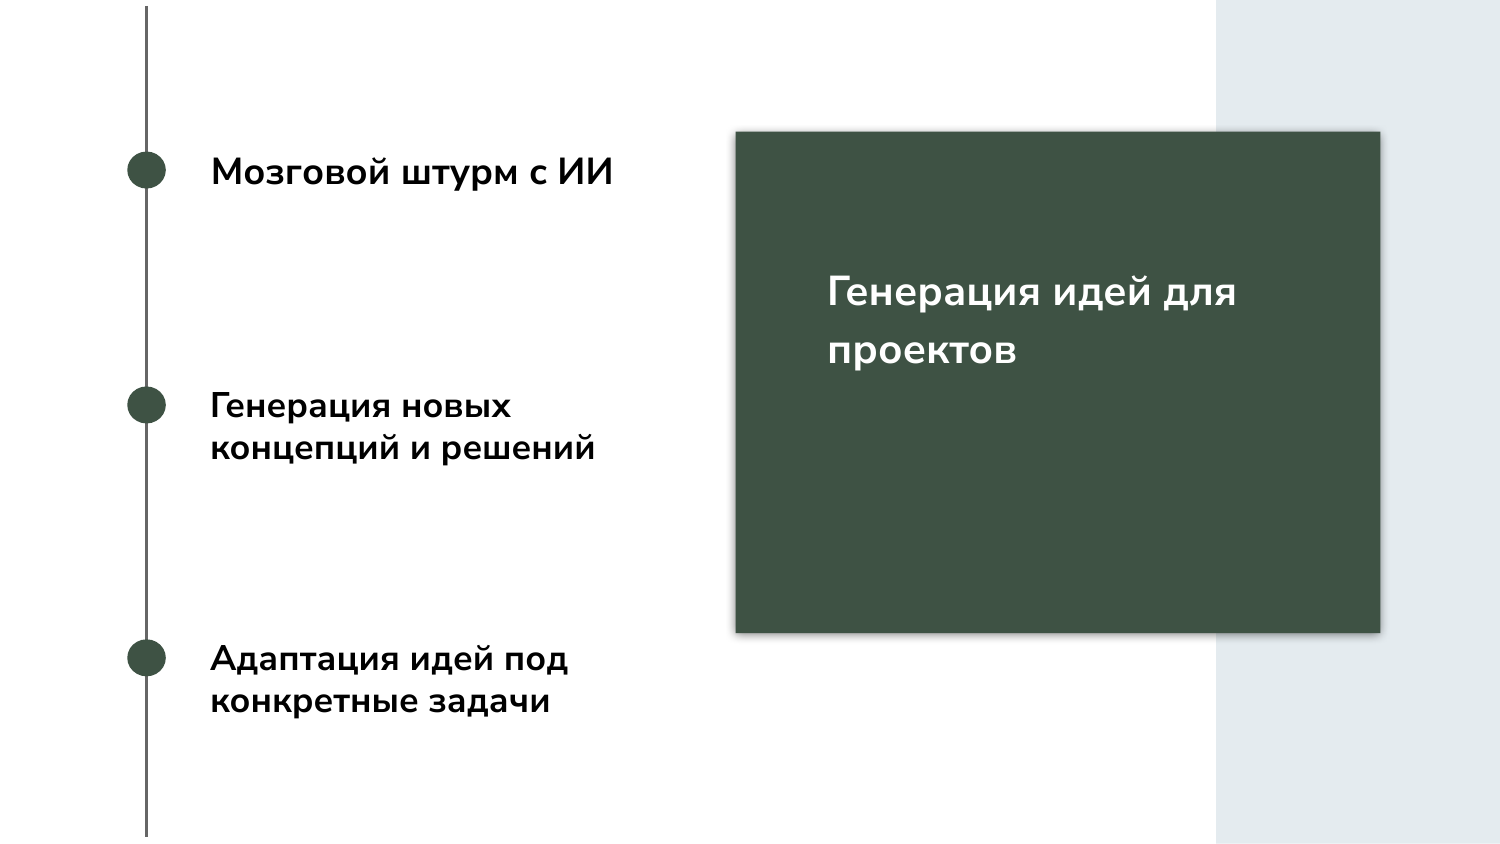

Мозговой штурм с ИИ

Генерация идей для проектов
Генерация новых концепций и решений

Адаптация идей под конкретные задачи